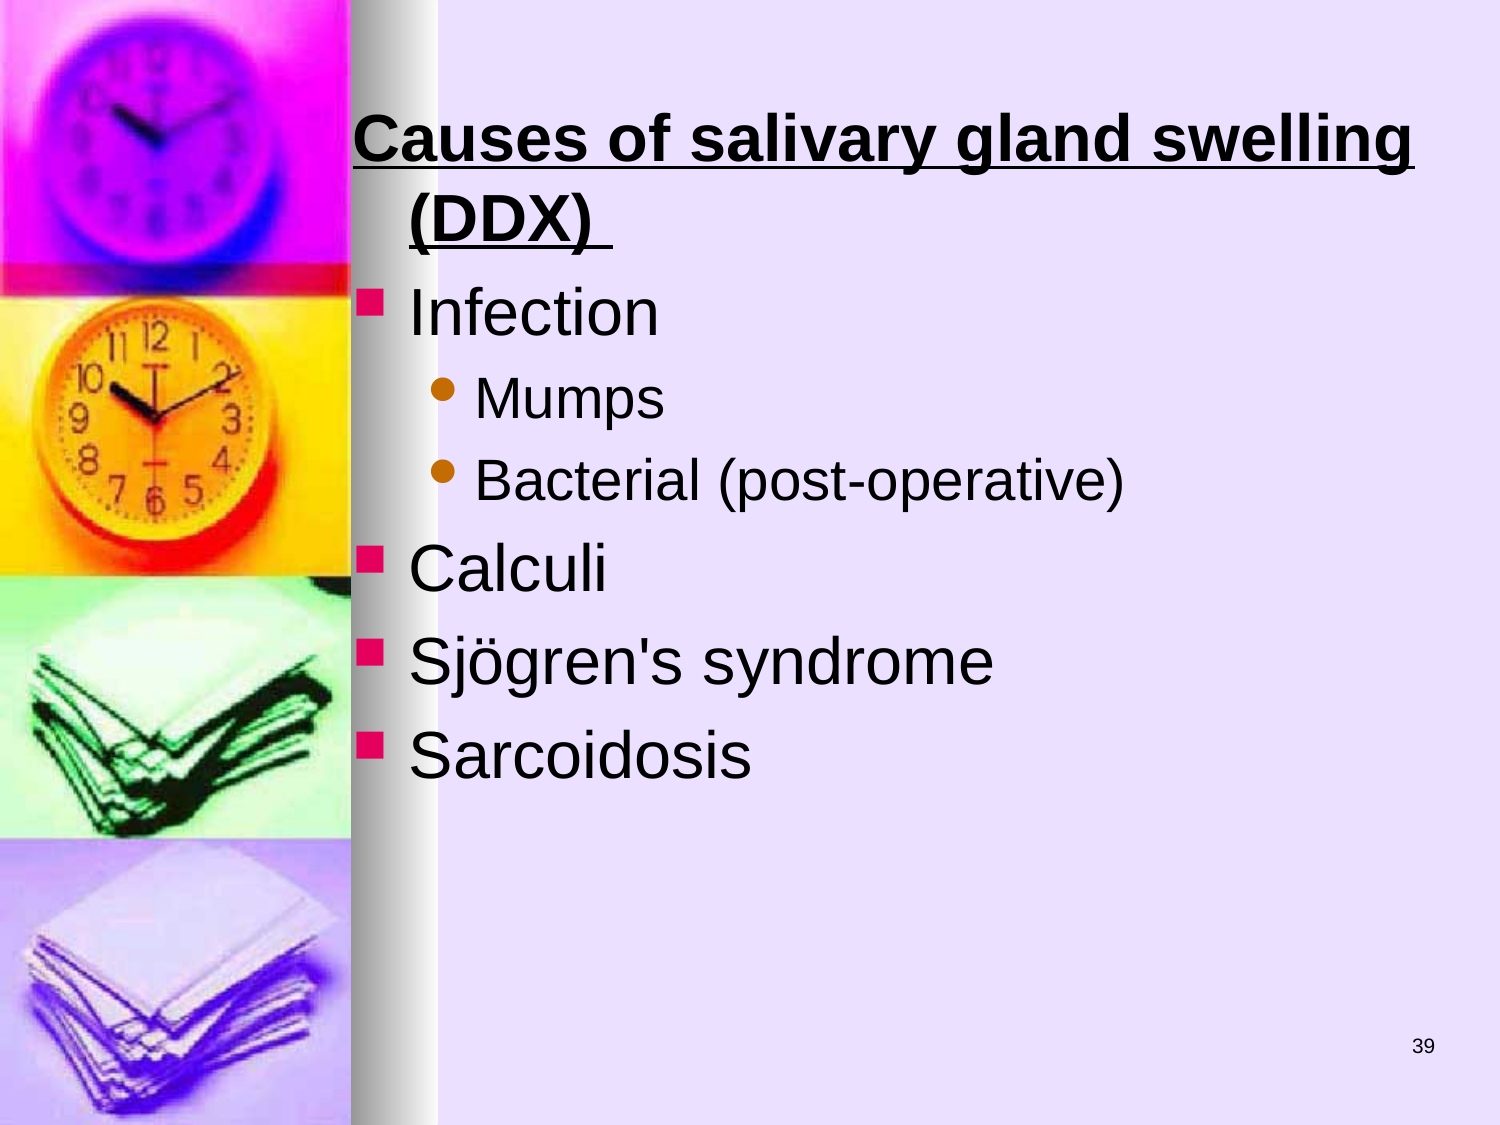

Causes of salivary gland swelling (DDX)
Infection
Mumps
Bacterial (post-operative)
Calculi
Sjögren's syndrome
Sarcoidosis

39